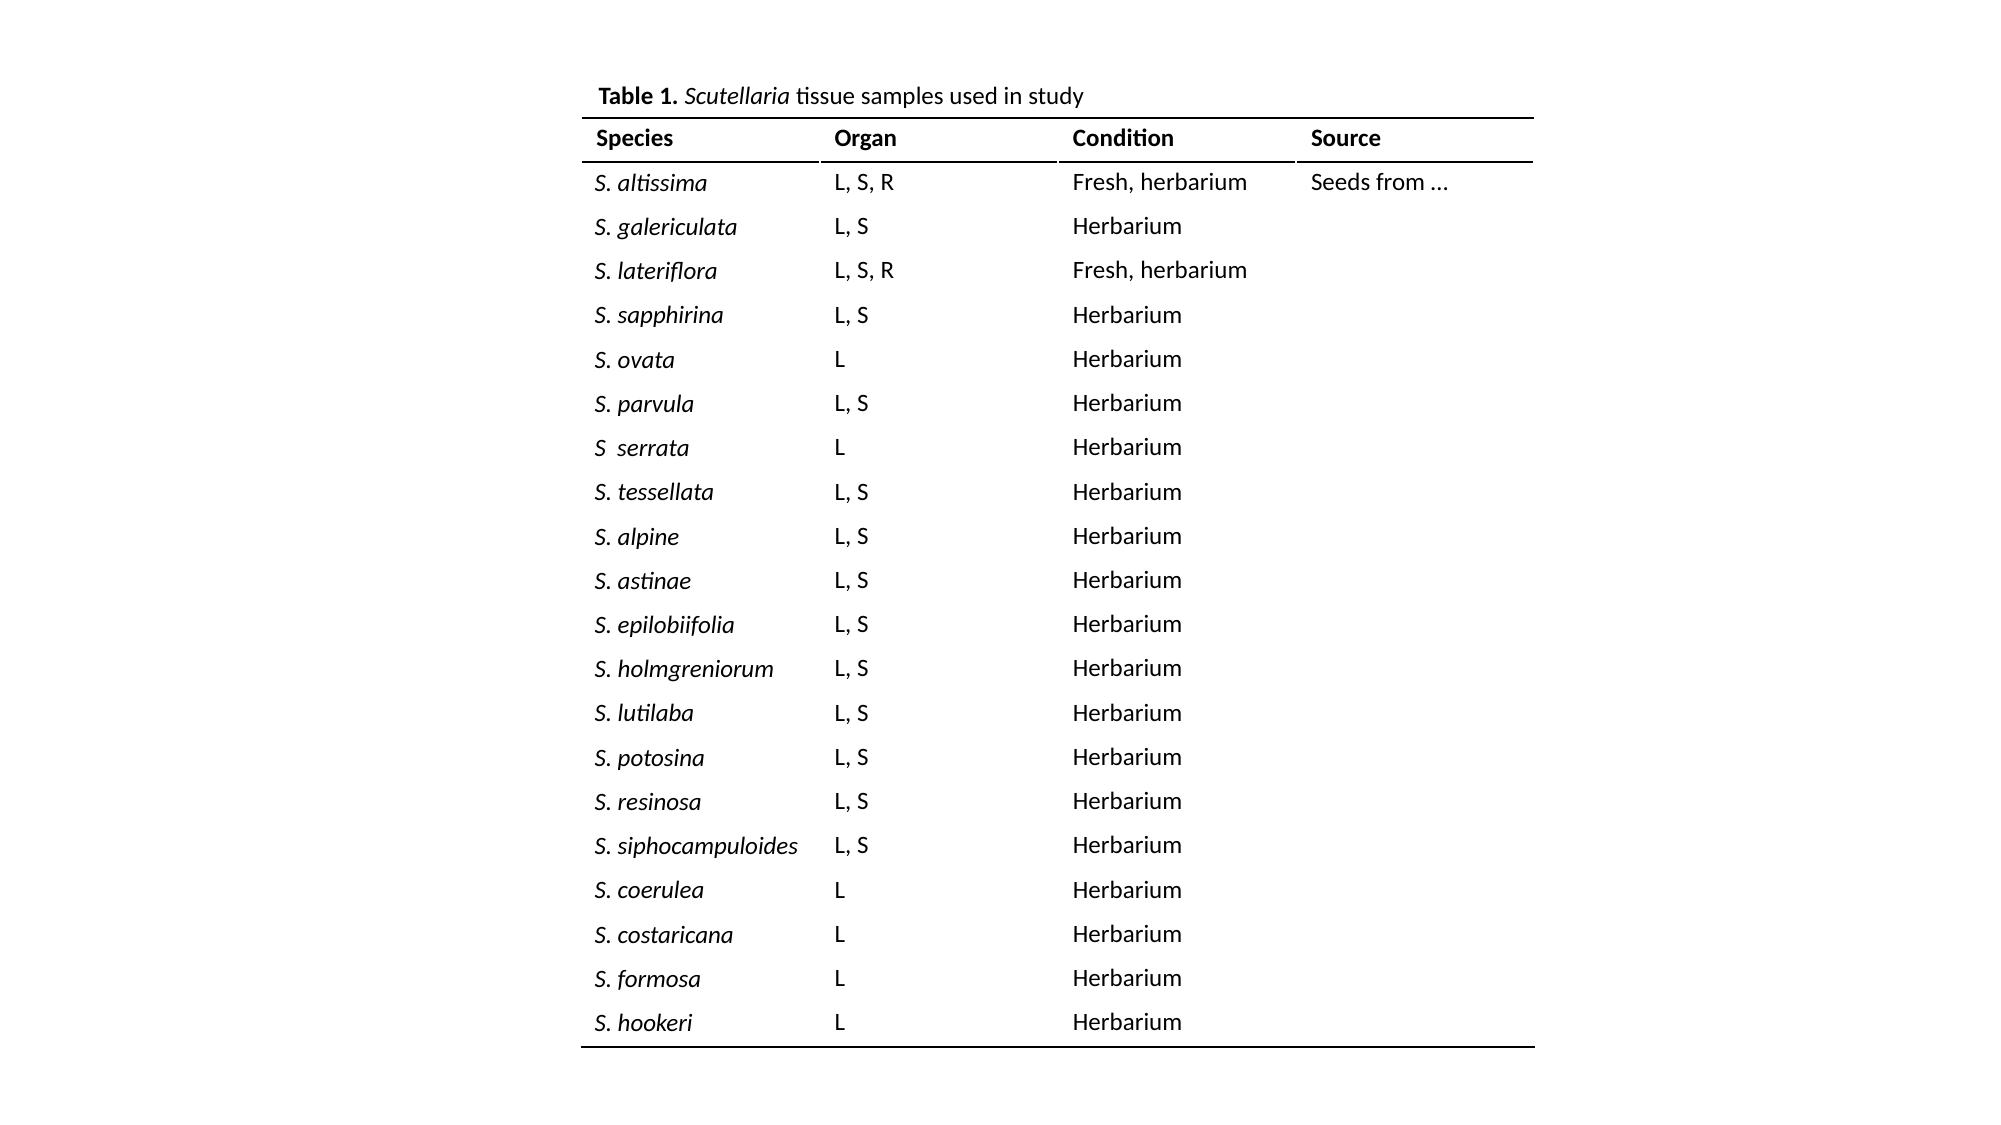

Table 1. Scutellaria tissue samples used in study
| Species | Organ | Condition | Source |
| --- | --- | --- | --- |
| S. altissima | L, S, R | Fresh, herbarium | Seeds from … |
| S. galericulata | L, S | Herbarium |  |
| S. lateriflora | L, S, R | Fresh, herbarium |  |
| S. sapphirina | L, S | Herbarium |  |
| S. ovata | L | Herbarium |  |
| S. parvula | L, S | Herbarium |  |
| S serrata | L | Herbarium |  |
| S. tessellata | L, S | Herbarium |  |
| S. alpine | L, S | Herbarium |  |
| S. astinae | L, S | Herbarium |  |
| S. epilobiifolia | L, S | Herbarium |  |
| S. holmgreniorum | L, S | Herbarium |  |
| S. lutilaba | L, S | Herbarium |  |
| S. potosina | L, S | Herbarium |  |
| S. resinosa | L, S | Herbarium |  |
| S. siphocampuloides | L, S | Herbarium |  |
| S. coerulea | L | Herbarium |  |
| S. costaricana | L | Herbarium |  |
| S. formosa | L | Herbarium |  |
| S. hookeri | L | Herbarium |  |